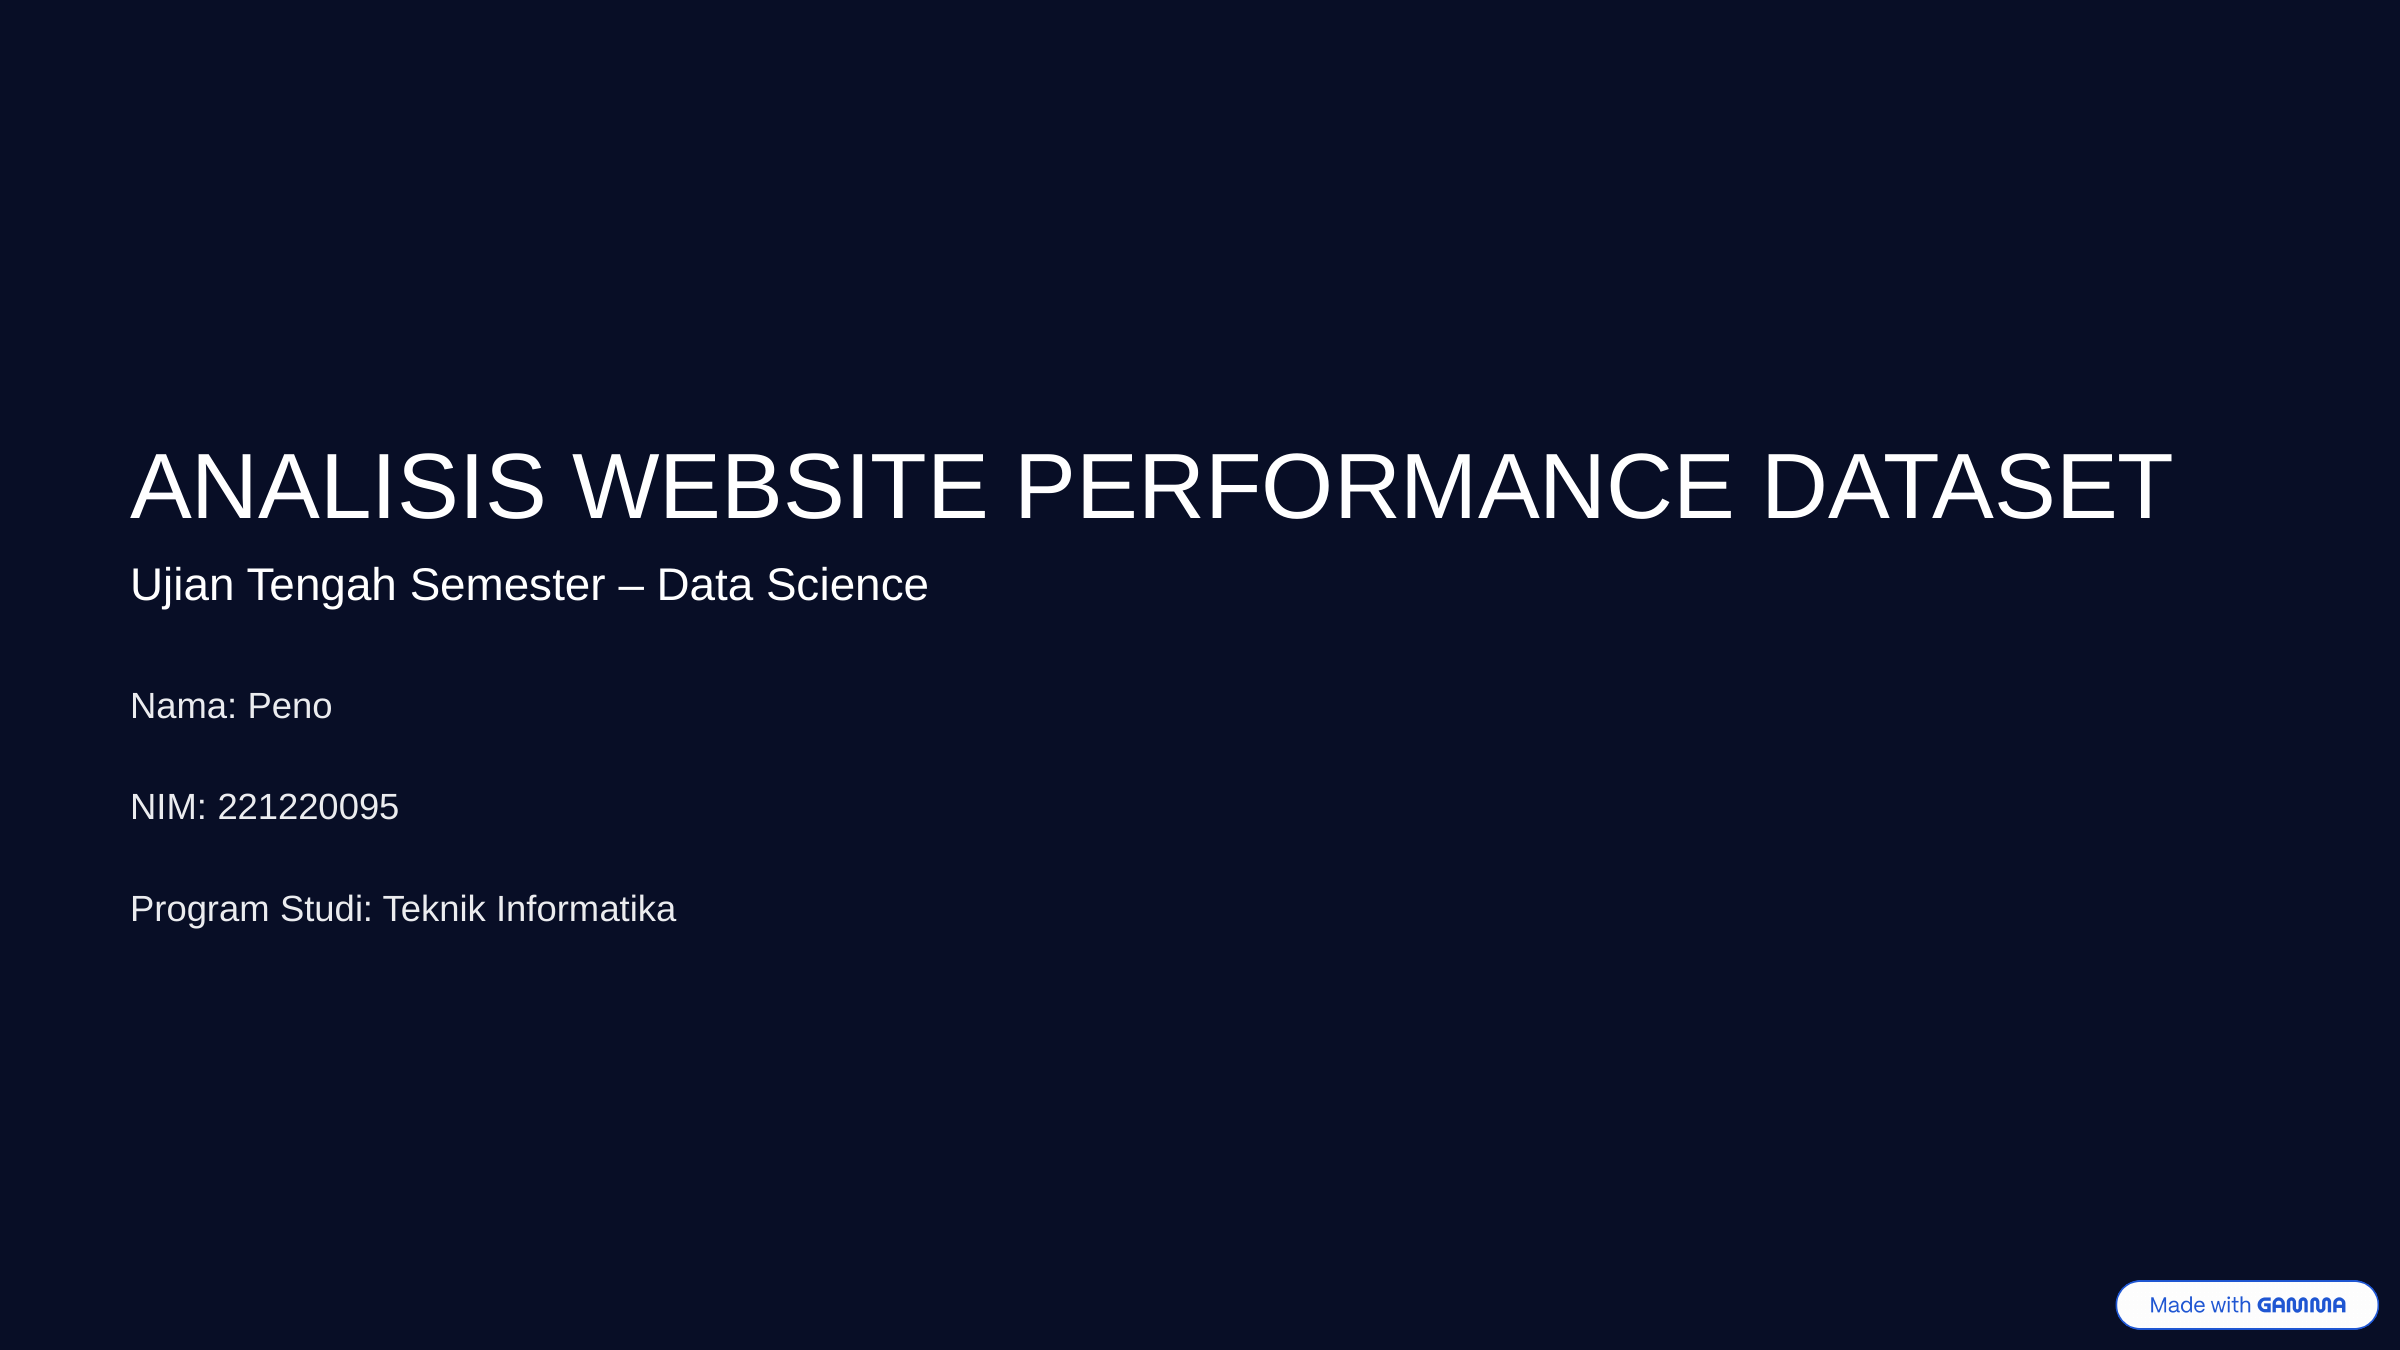

ANALISIS WEBSITE PERFORMANCE DATASET
Ujian Tengah Semester – Data Science
Nama: Peno
NIM: 221220095
Program Studi: Teknik Informatika